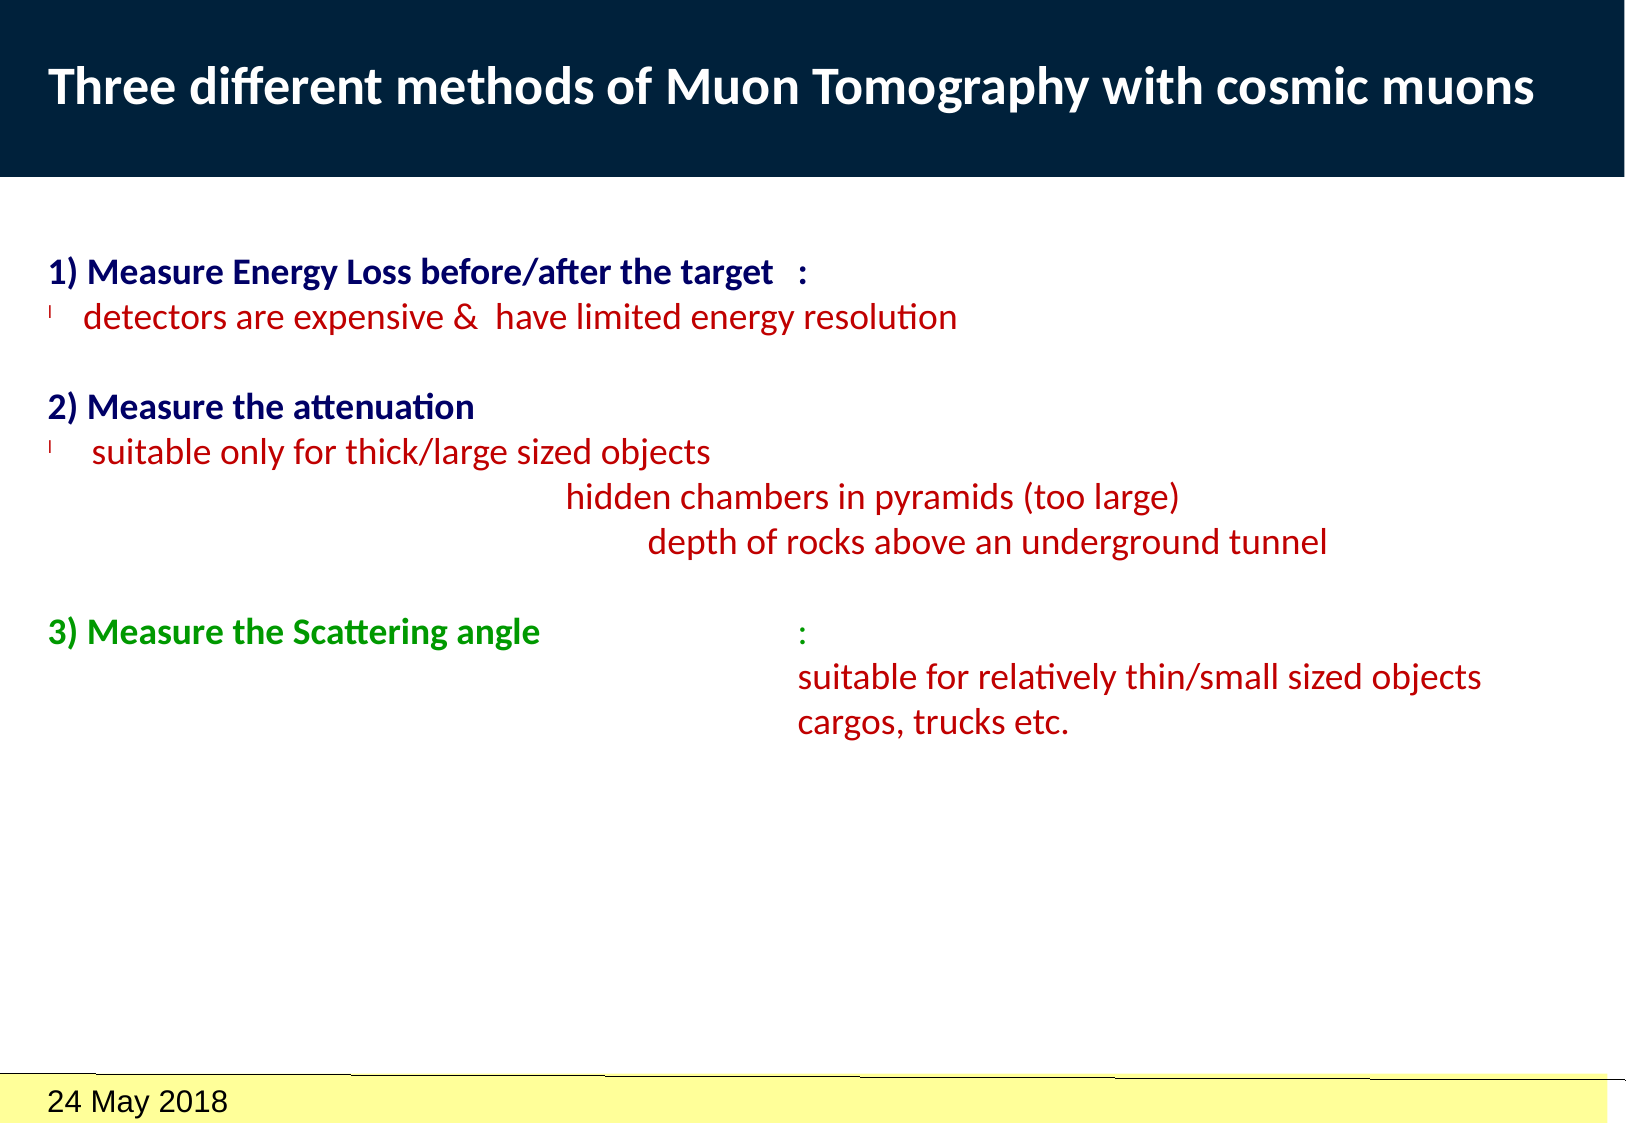

Three different methods of Muon Tomography with cosmic muons
1) Measure Energy Loss before/after the target	:
detectors are expensive &  have limited energy resolution

2) Measure the attenuation
 suitable only for thick/large sized objects
			        hidden chambers in pyramids (too large)
				depth of rocks above an underground tunnel

3) Measure the Scattering angle 		:
					suitable for relatively thin/small sized objects
					cargos, trucks etc.

    24 May 2018																		5